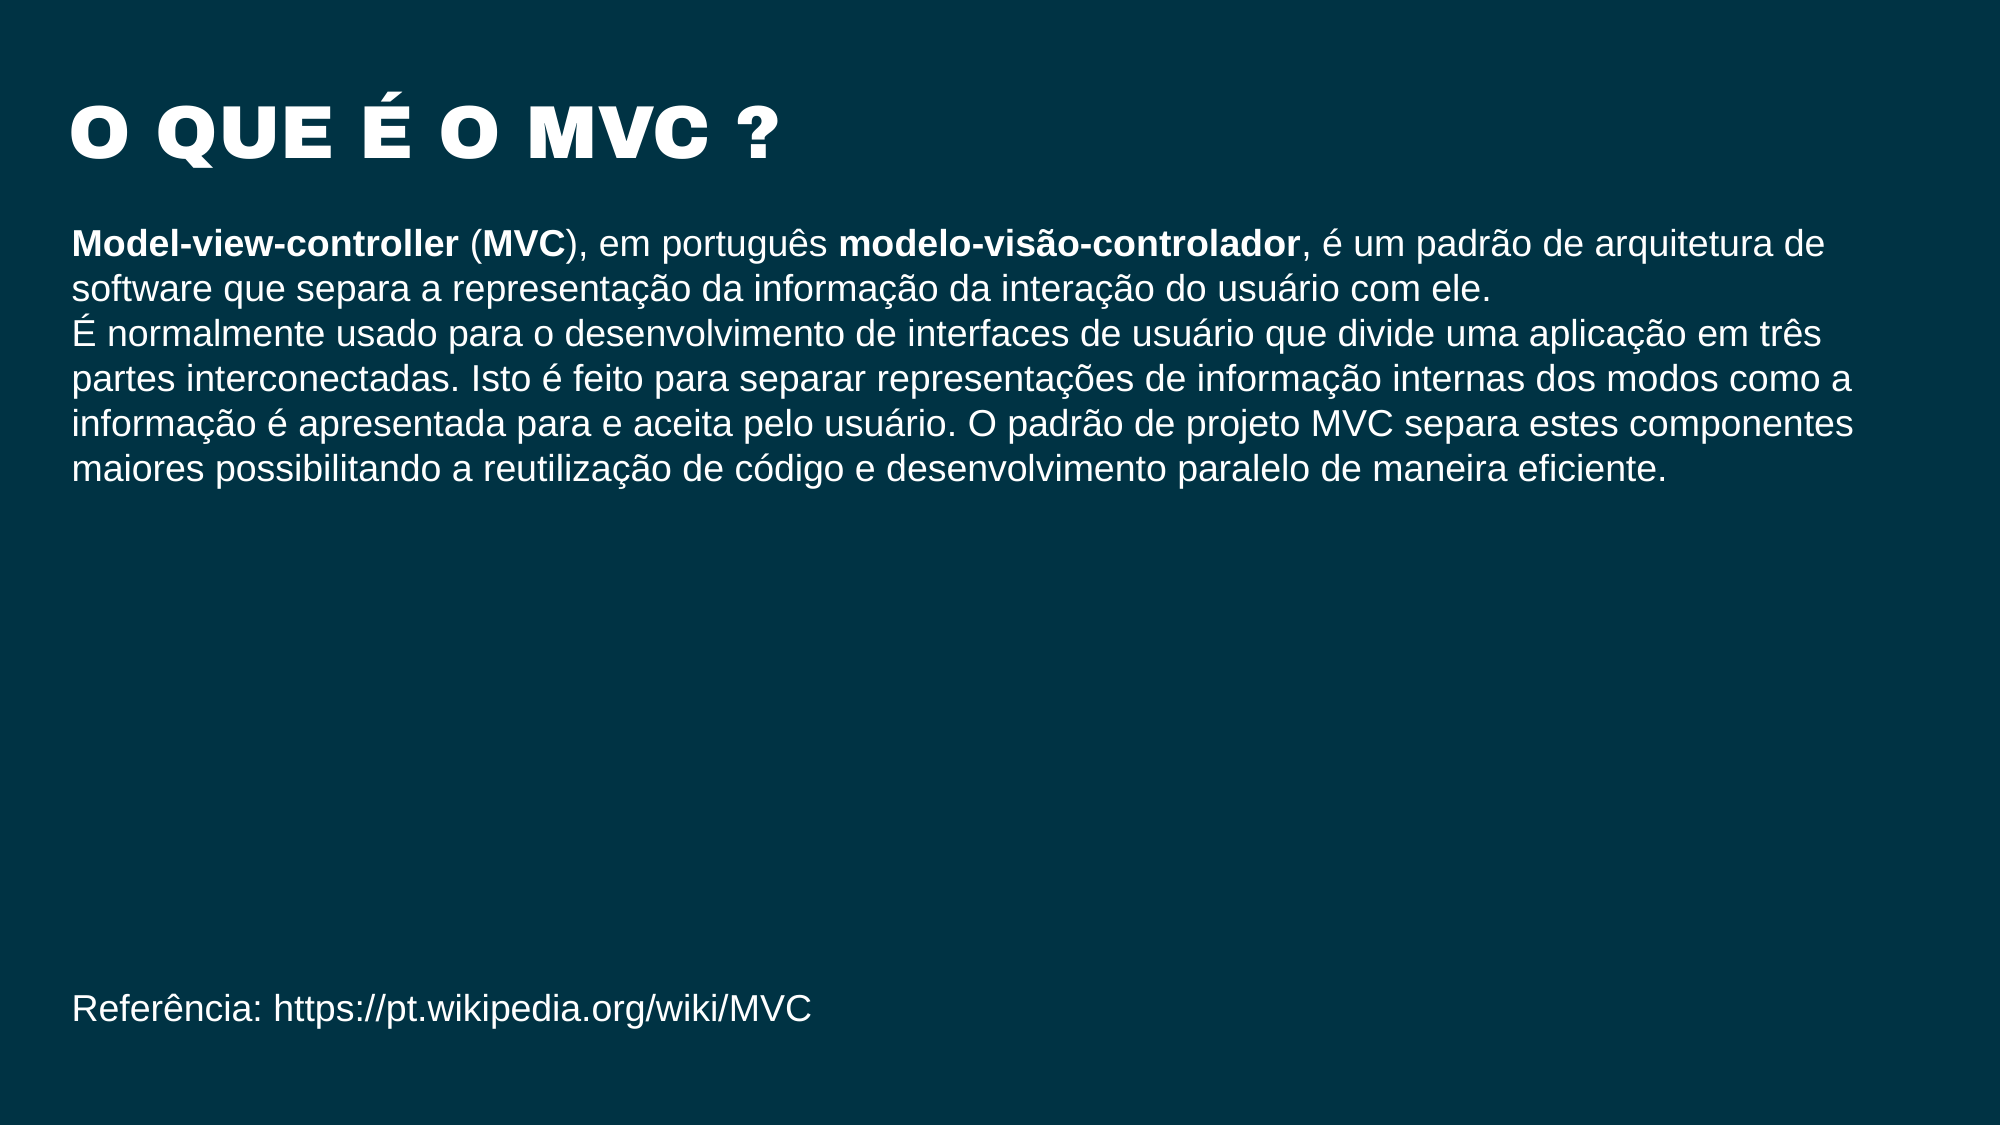

O que é o mvc ?
Model-view-controller (MVC), em português modelo-visão-controlador, é um padrão de arquitetura de software que separa a representação da informação da interação do usuário com ele.
É normalmente usado para o desenvolvimento de interfaces de usuário que divide uma aplicação em três partes interconectadas. Isto é feito para separar representações de informação internas dos modos como a informação é apresentada para e aceita pelo usuário. O padrão de projeto MVC separa estes componentes maiores possibilitando a reutilização de código e desenvolvimento paralelo de maneira eficiente.

Referência: https://pt.wikipedia.org/wiki/MVC